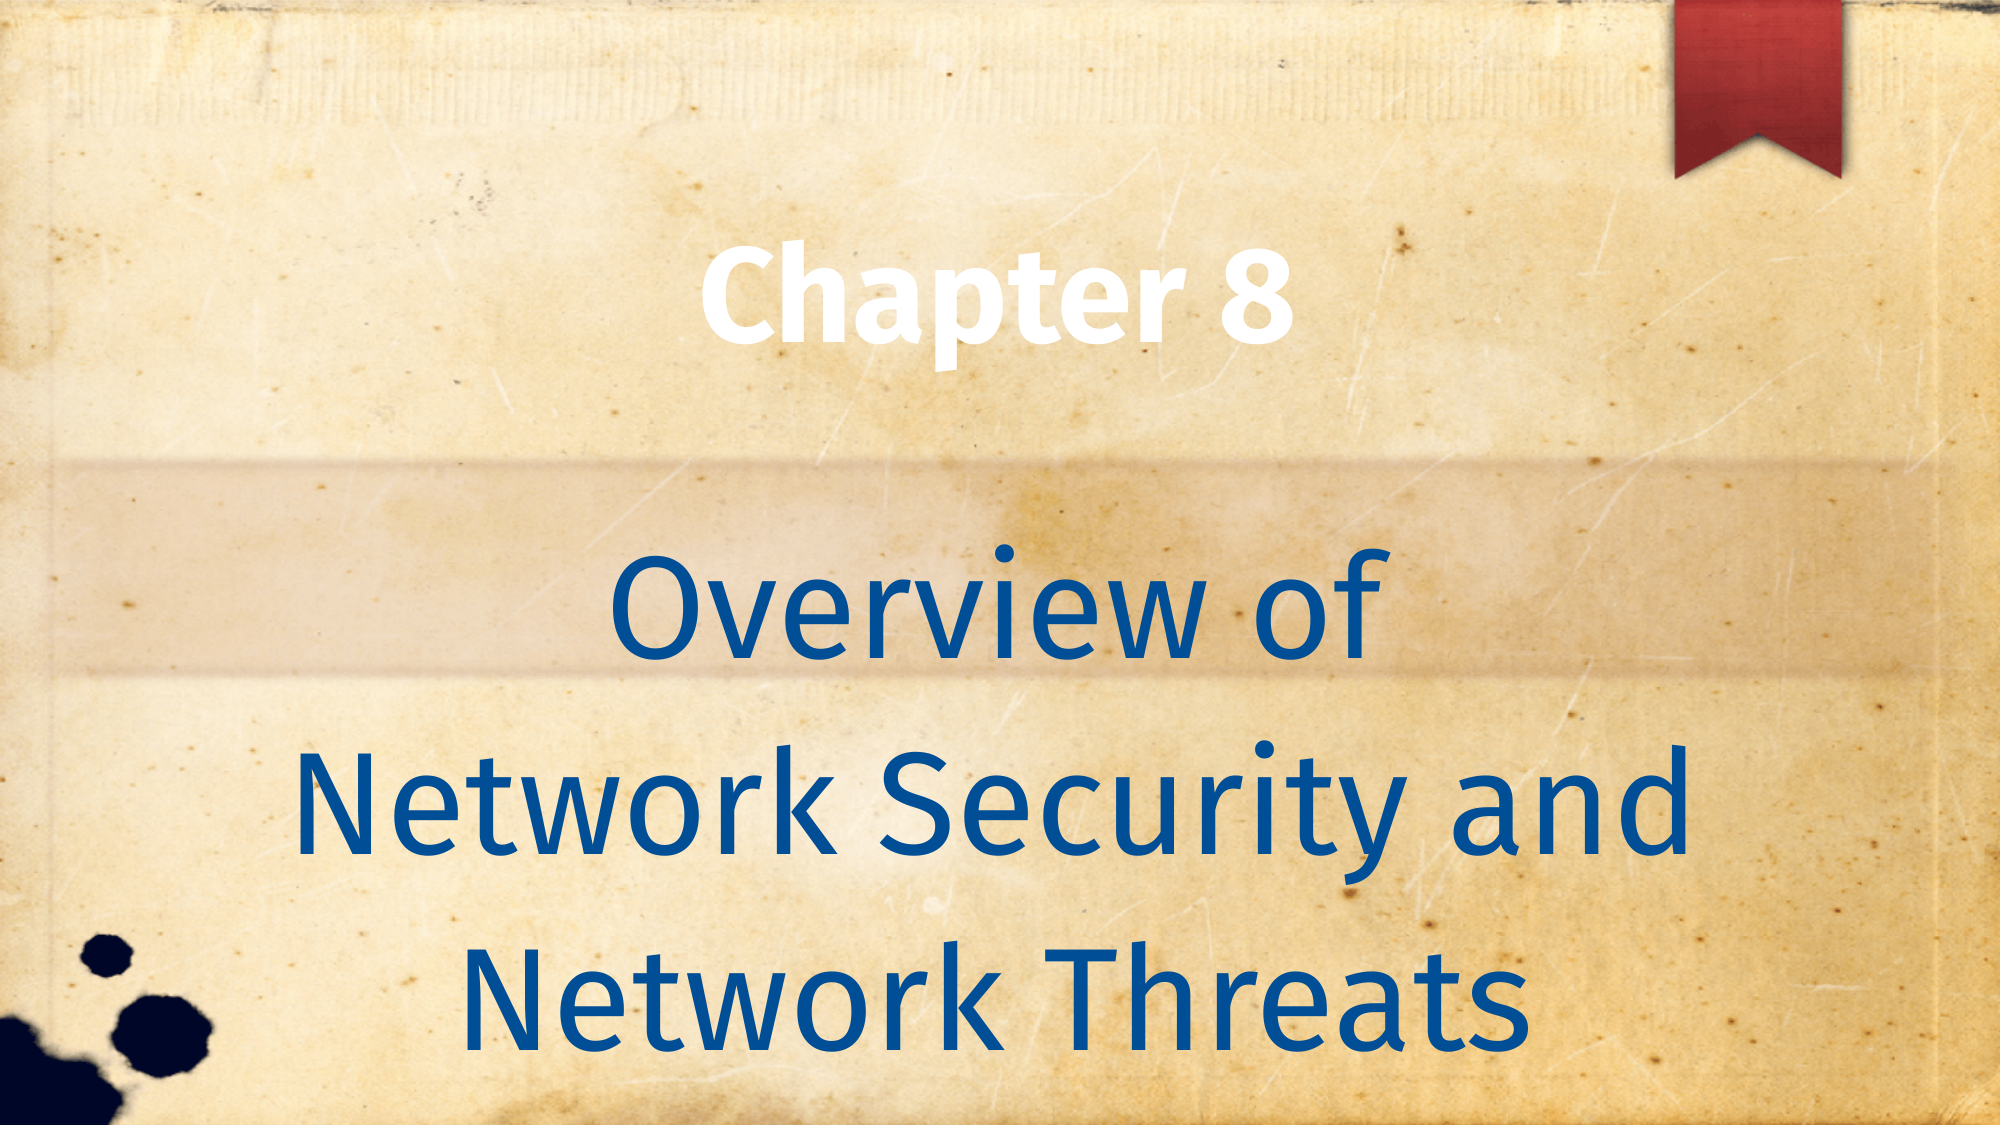

Chapter 8
Overview of
Network Security and
Network Threats